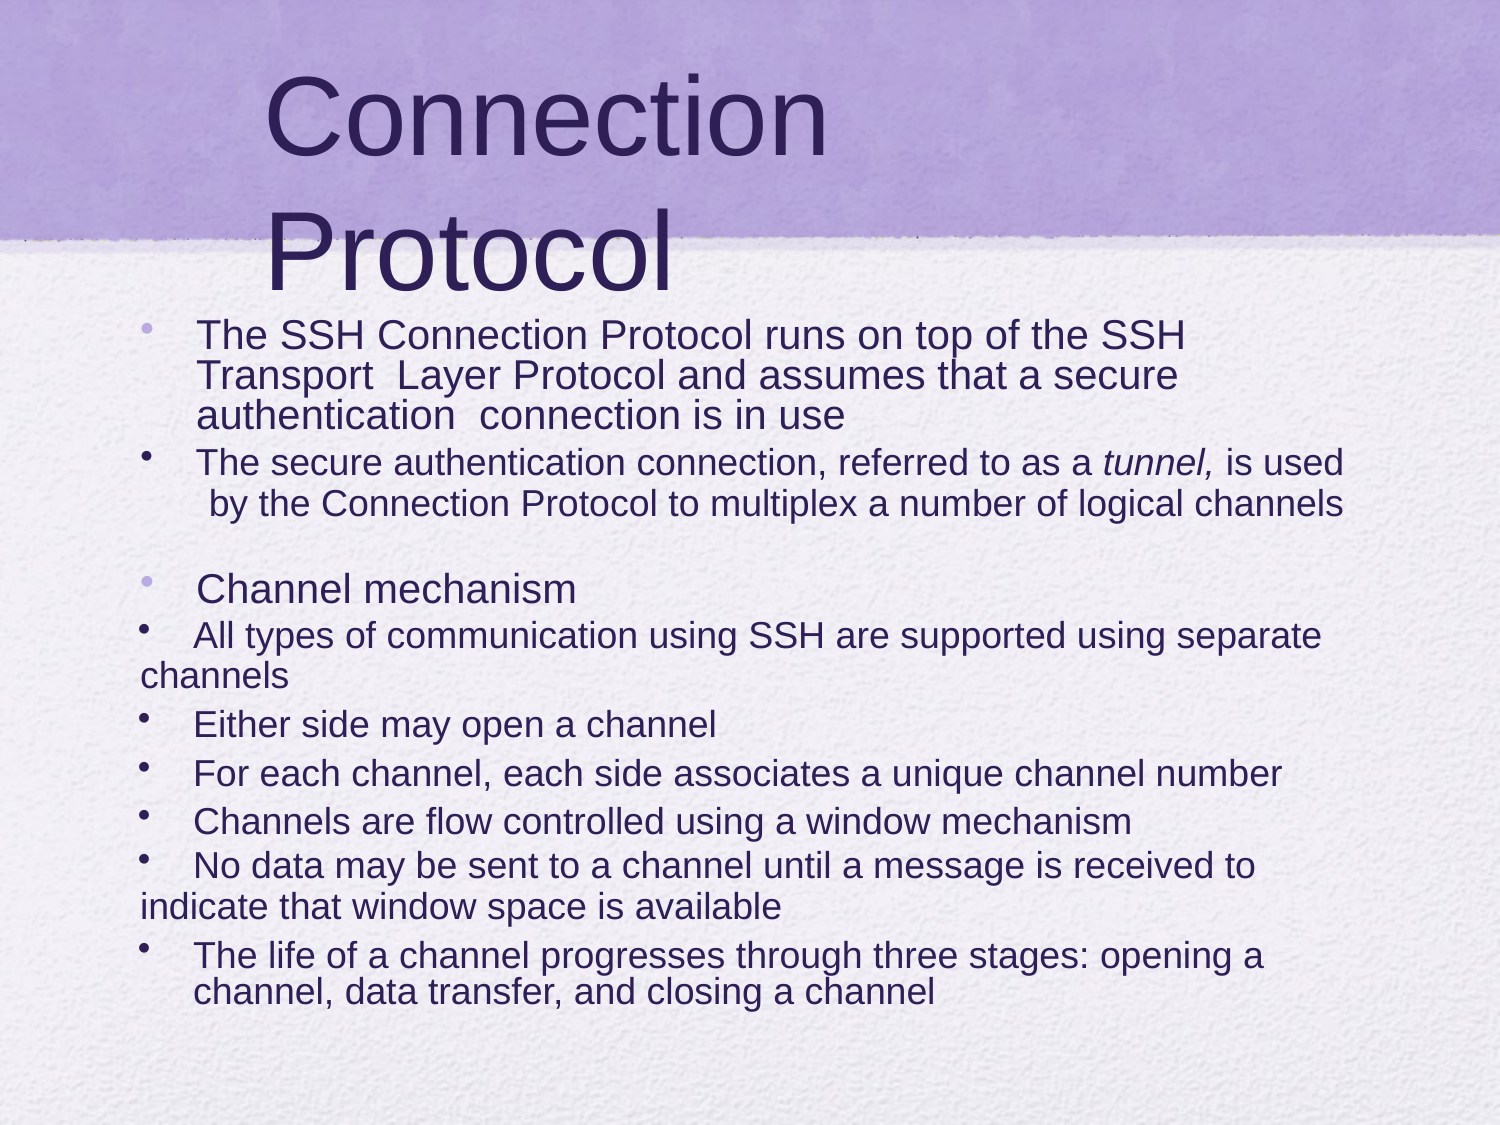

# Connection Protocol
The SSH Connection Protocol runs on top of the SSH Transport  Layer Protocol and assumes that a secure authentication  connection is in use
The secure authentication connection, referred to as a tunnel, is used
by the Connection Protocol to multiplex a number of logical channels

Channel mechanism
All types of communication using SSH are supported using separate
channels
Either side may open a channel
For each channel, each side associates a unique channel number
Channels are flow controlled using a window mechanism
No data may be sent to a channel until a message is received to
indicate that window space is available
The life of a channel progresses through three stages: opening a  channel, data transfer, and closing a channel